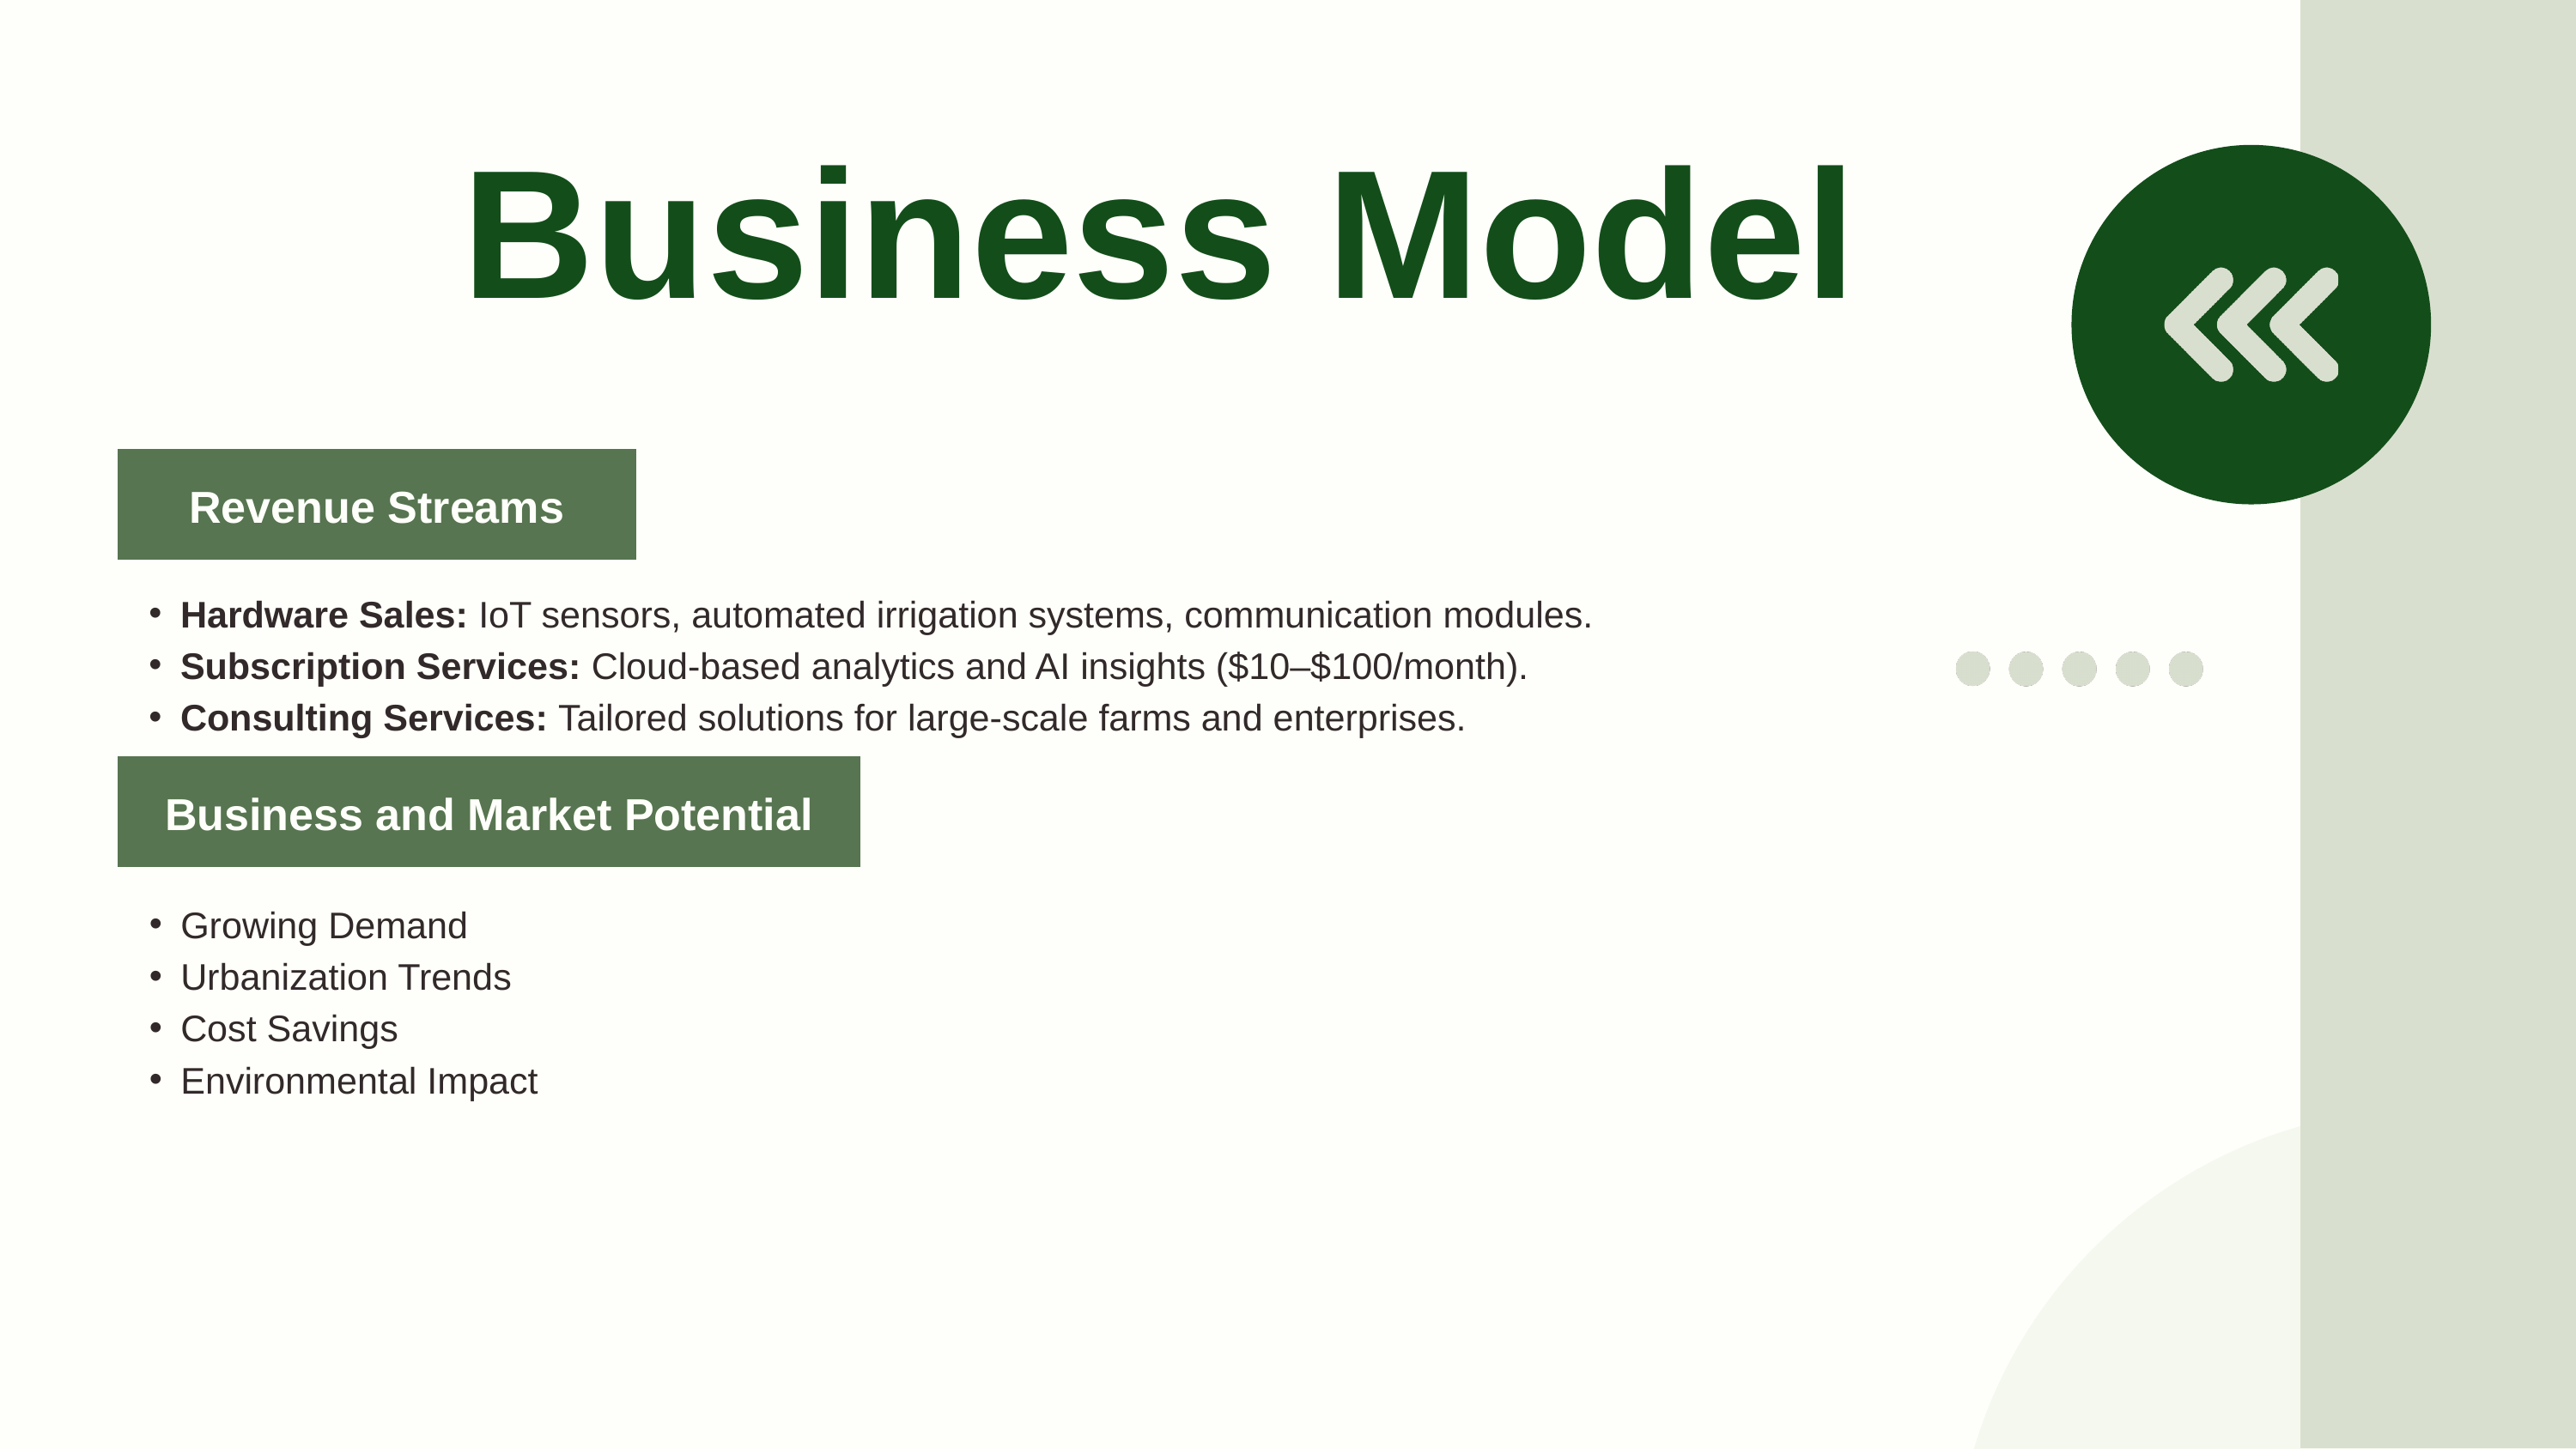

Business Model

Revenue Streams
Hardware Sales: IoT sensors, automated irrigation systems, communication modules.
Subscription Services: Cloud-based analytics and AI insights ($10–$100/month).
Consulting Services: Tailored solutions for large-scale farms and enterprises.

Business and Market Potential

Growing Demand
Urbanization Trends
Cost Savings
Environmental Impact

Competitive Edge